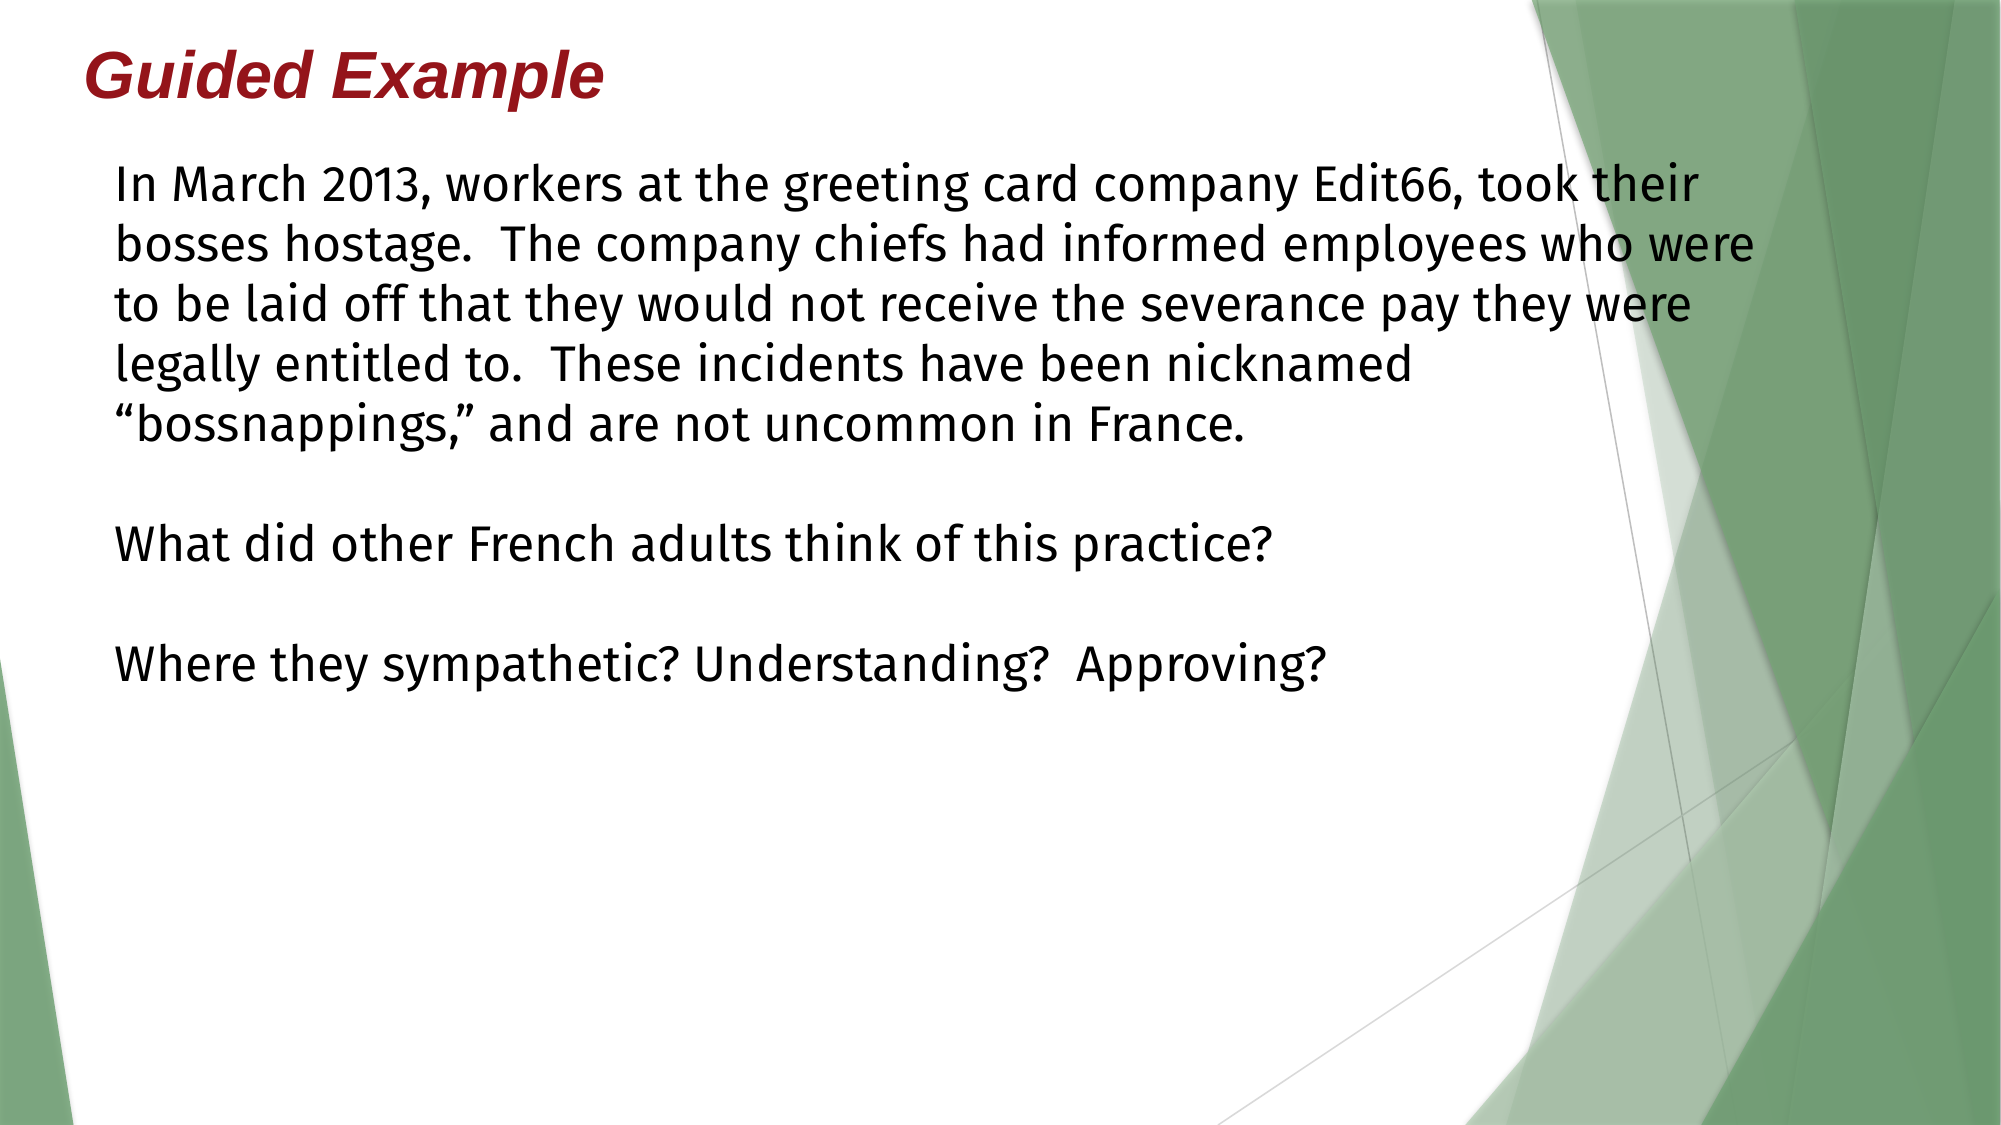

Guided Example
In March 2013, workers at the greeting card company Edit66, took their bosses hostage.  The company chiefs had informed employees who were to be laid off that they would not receive the severance pay they were legally entitled to.  These incidents have been nicknamed “bossnappings,” and are not uncommon in France.

What did other French adults think of this practice?

Where they sympathetic? Understanding?  Approving?